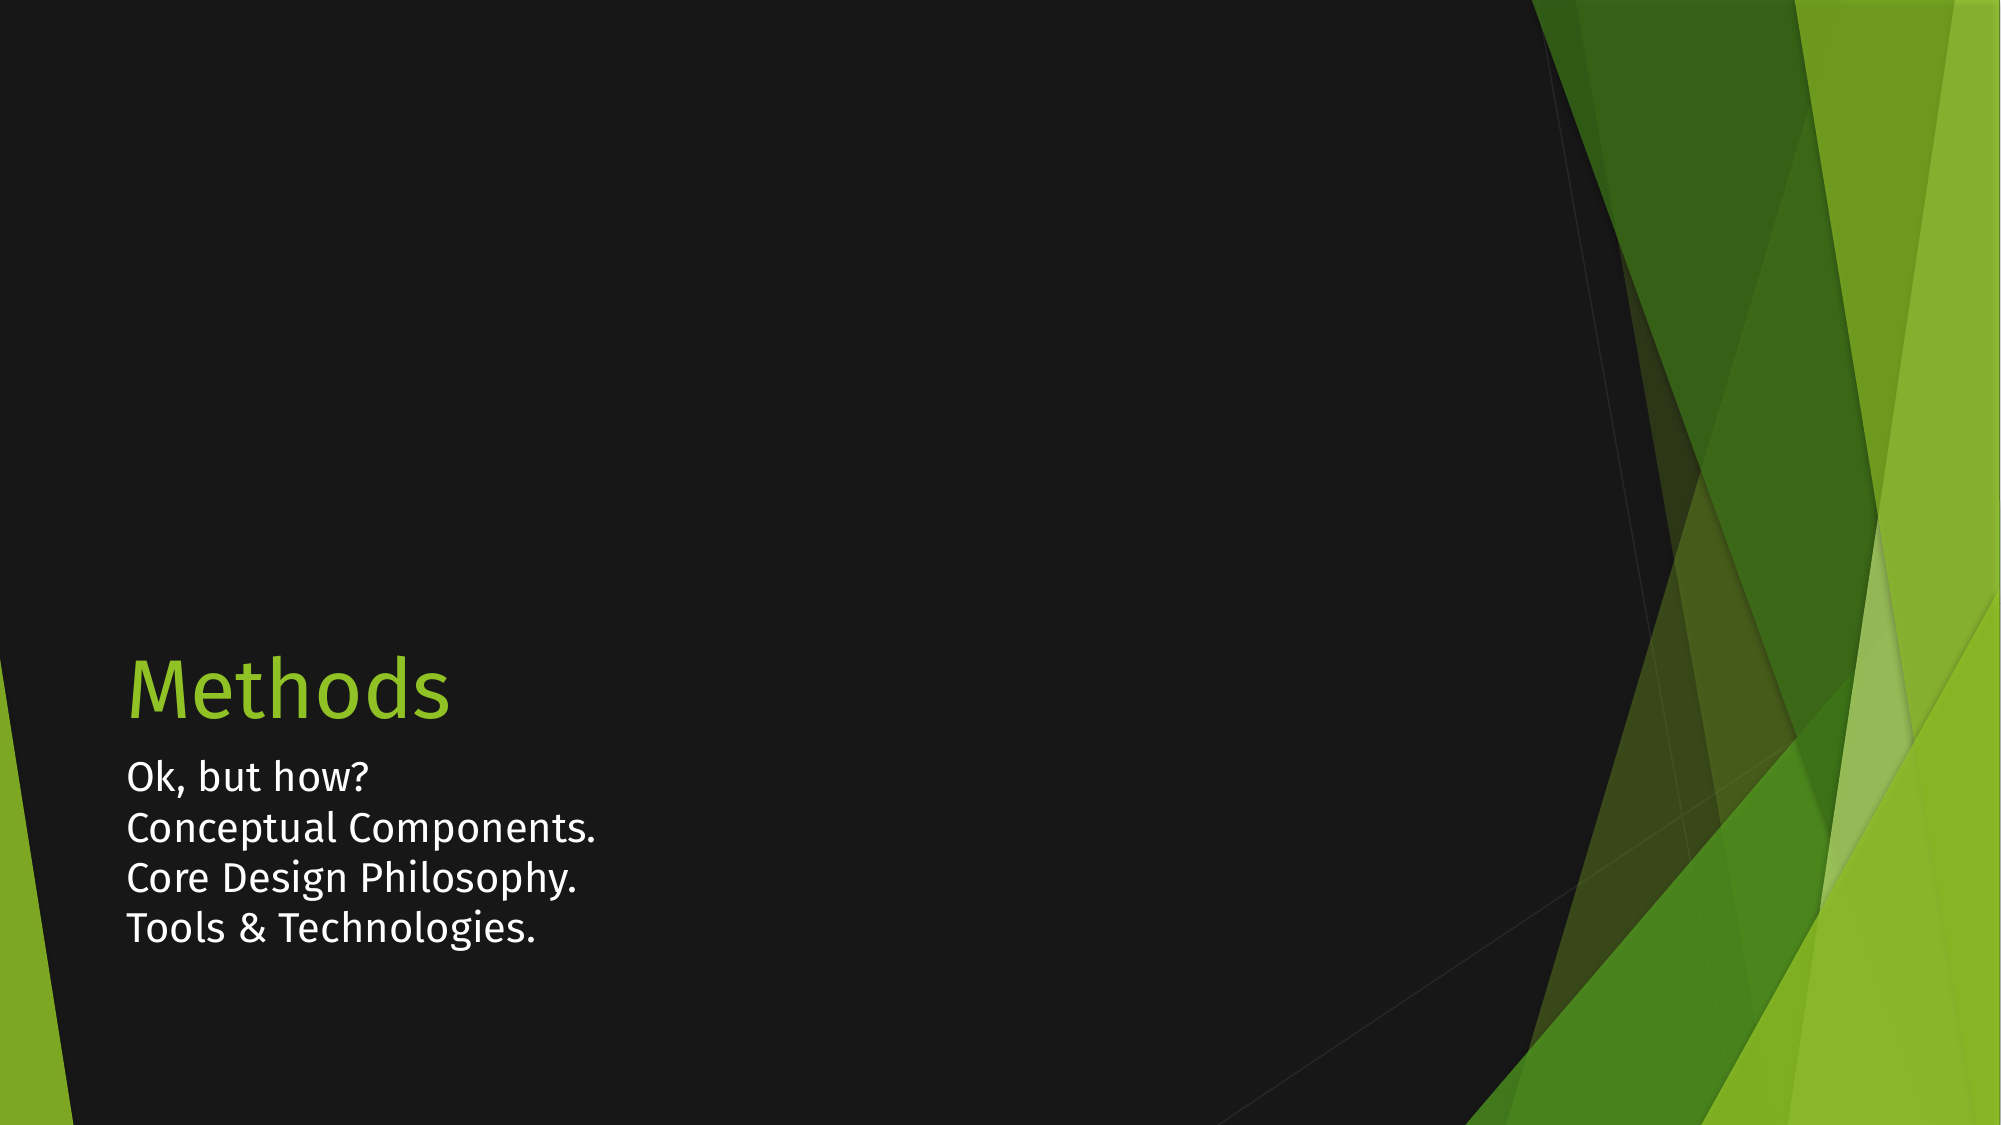

# Methods
Ok, but how?
Conceptual Components.
Core Design Philosophy.
Tools & Technologies.